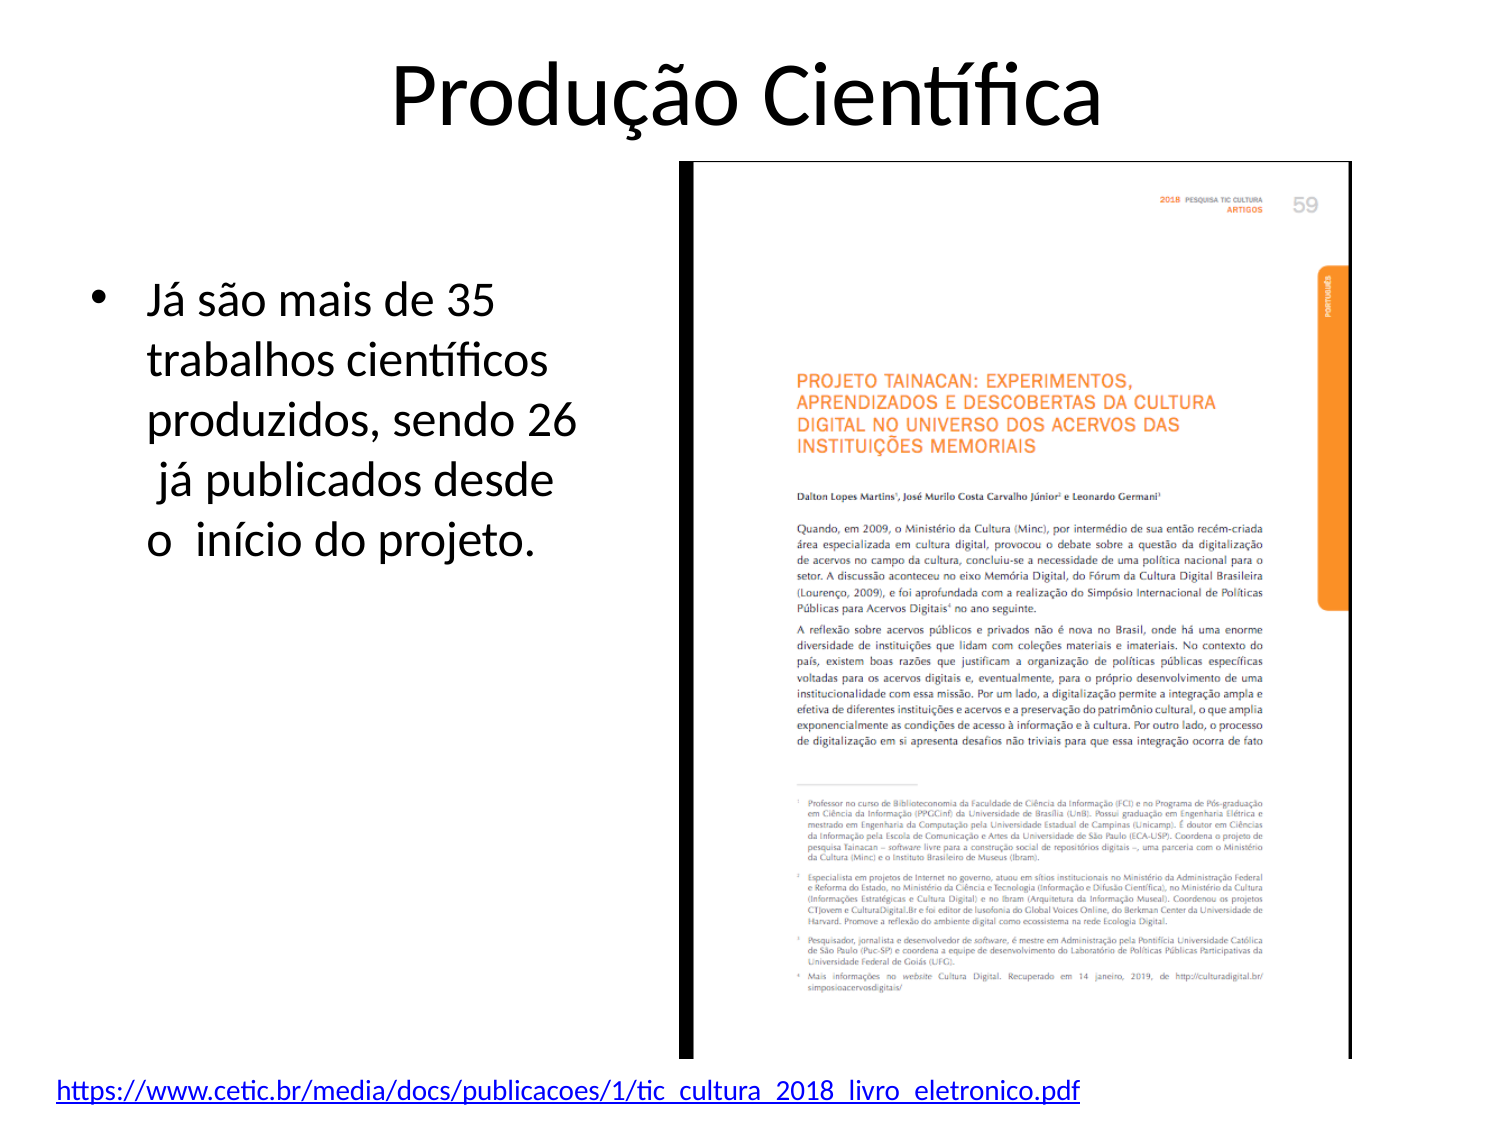

# Produção Científica

Já são mais de 35  trabalhos científicos  produzidos, sendo 26  já publicados desde o  início do projeto.
https://www.cetic.br/media/docs/publicacoes/1/tic_cultura_2018_livro_eletronico.pdf